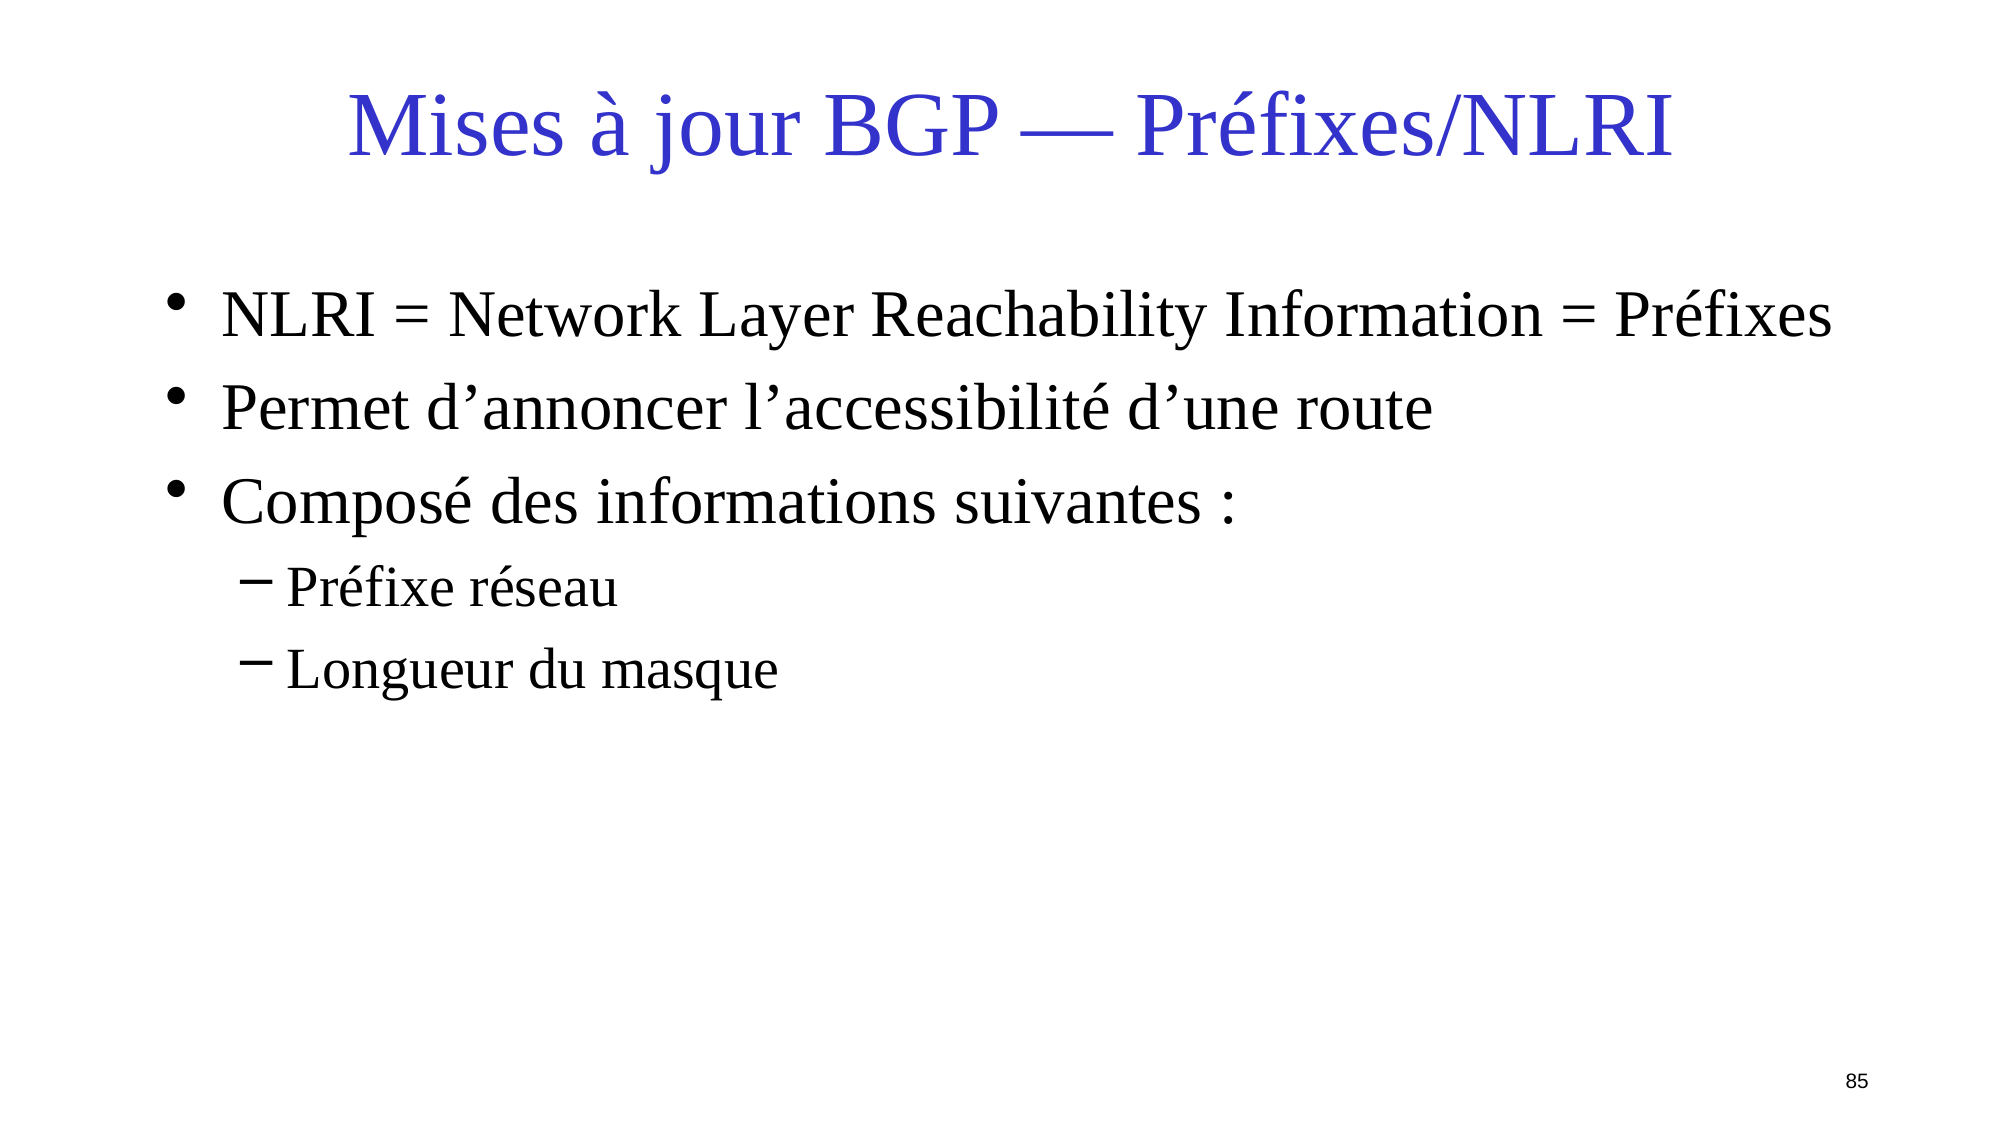

# Mises à jour BGP — Préfixes/NLRI
NLRI = Network Layer Reachability Information = Préfixes
Permet d’annoncer l’accessibilité d’une route
Composé des informations suivantes :
Préfixe réseau
Longueur du masque